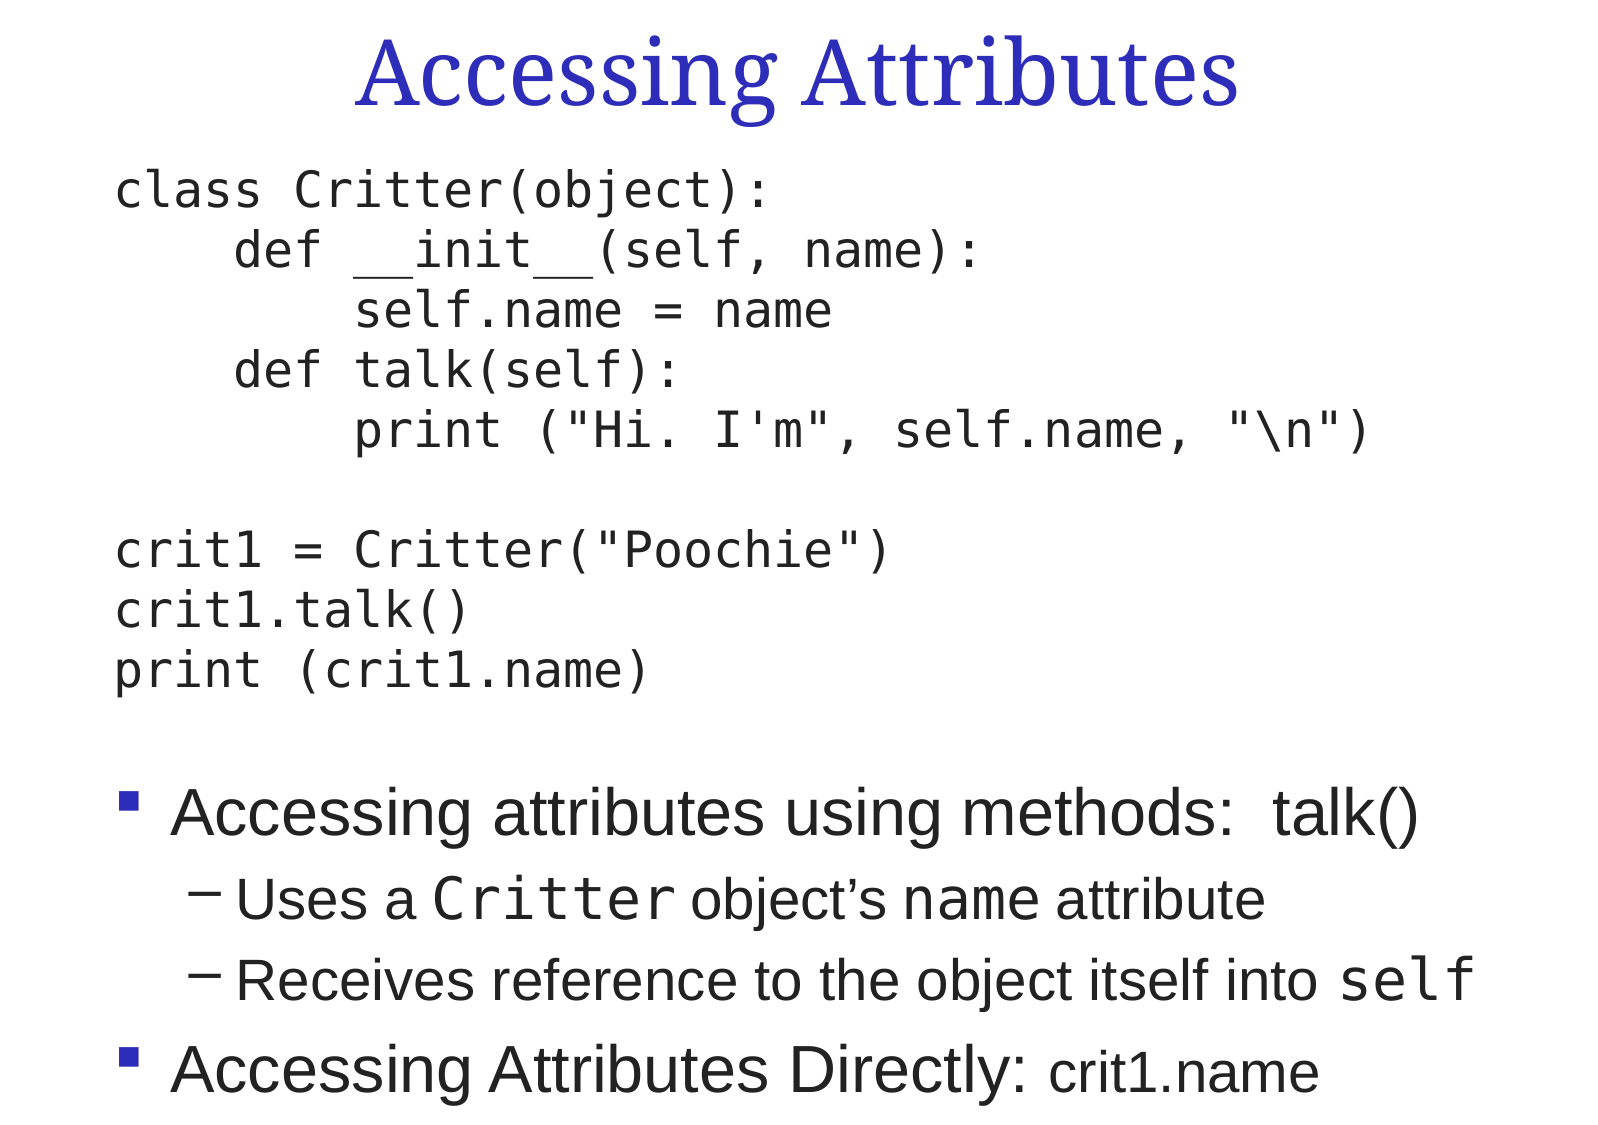

# Accessing Attributes
class Critter(object):
    def __init__(self, name):
        self.name = name
    def talk(self):
        print ("Hi. I'm", self.name, "\n")

crit1 = Critter("Poochie")
crit1.talk()
print (crit1.name)

Accessing attributes using methods:  talk()
Uses a Critter object’s name attribute
Receives reference to the object itself into self
Accessing Attributes Directly: crit1.name